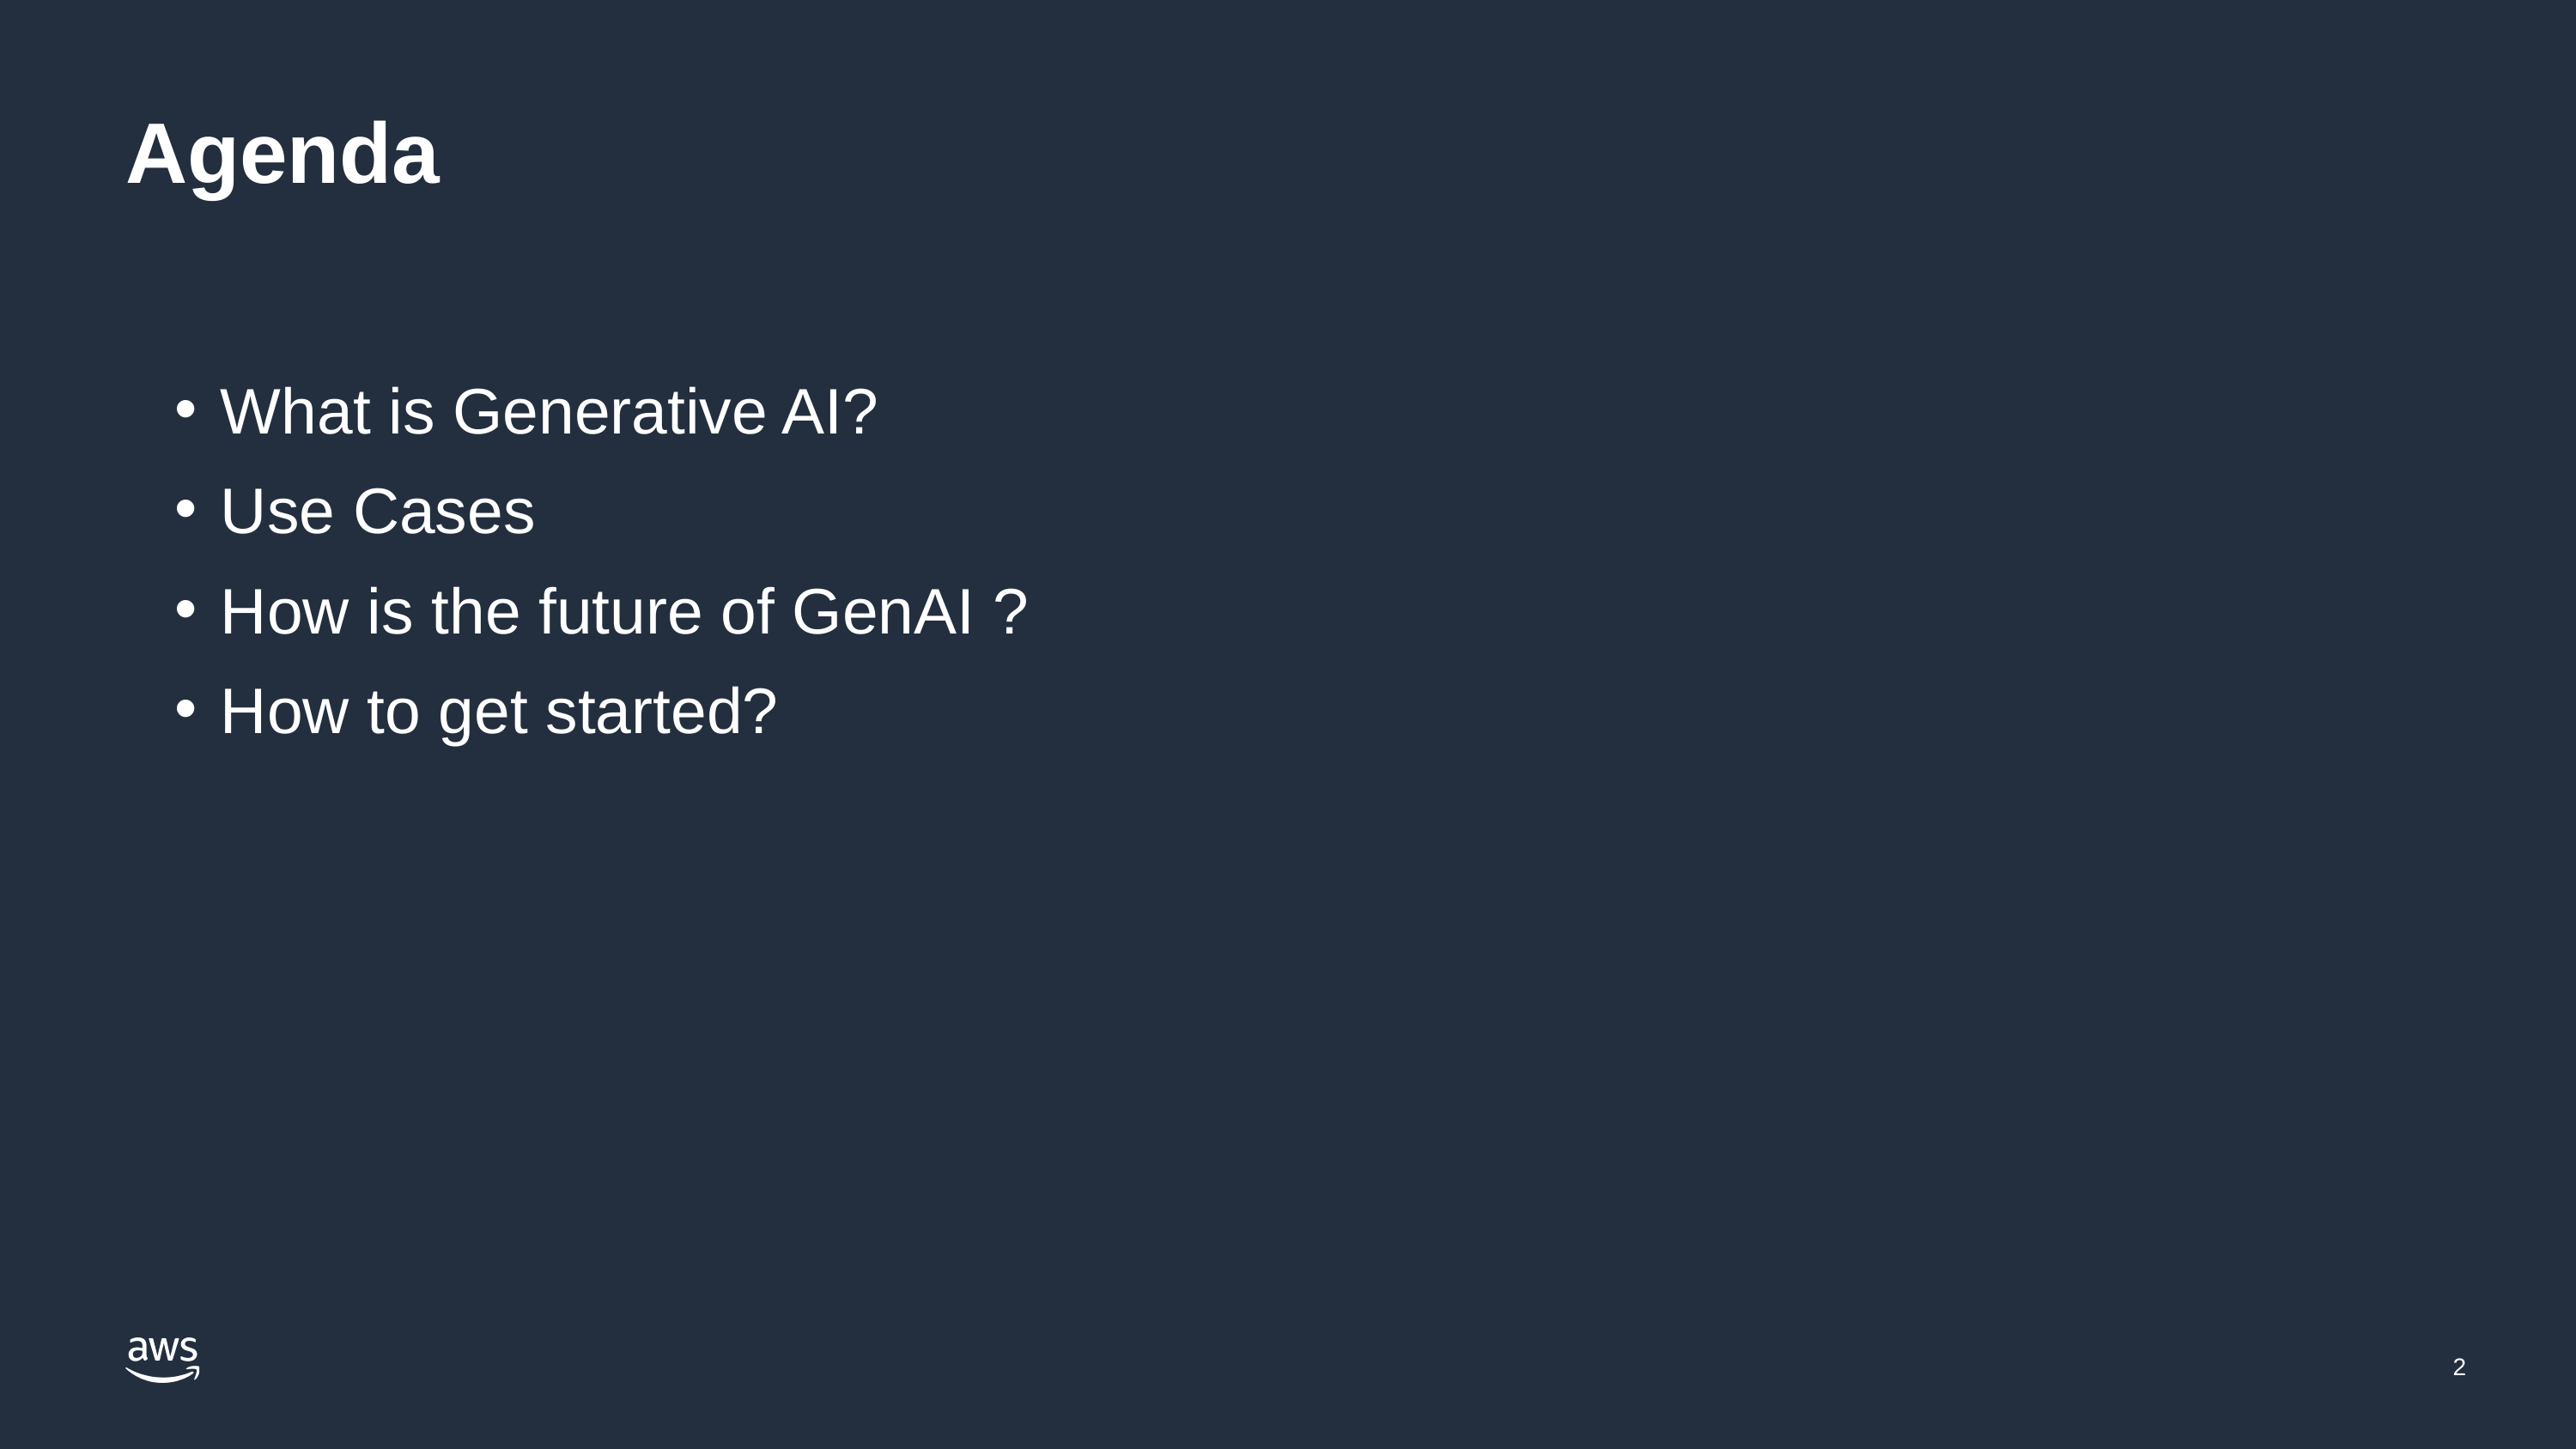

Agenda

What is Generative AI?
Use Cases
How is the future of GenAI ?
How to get started?

2